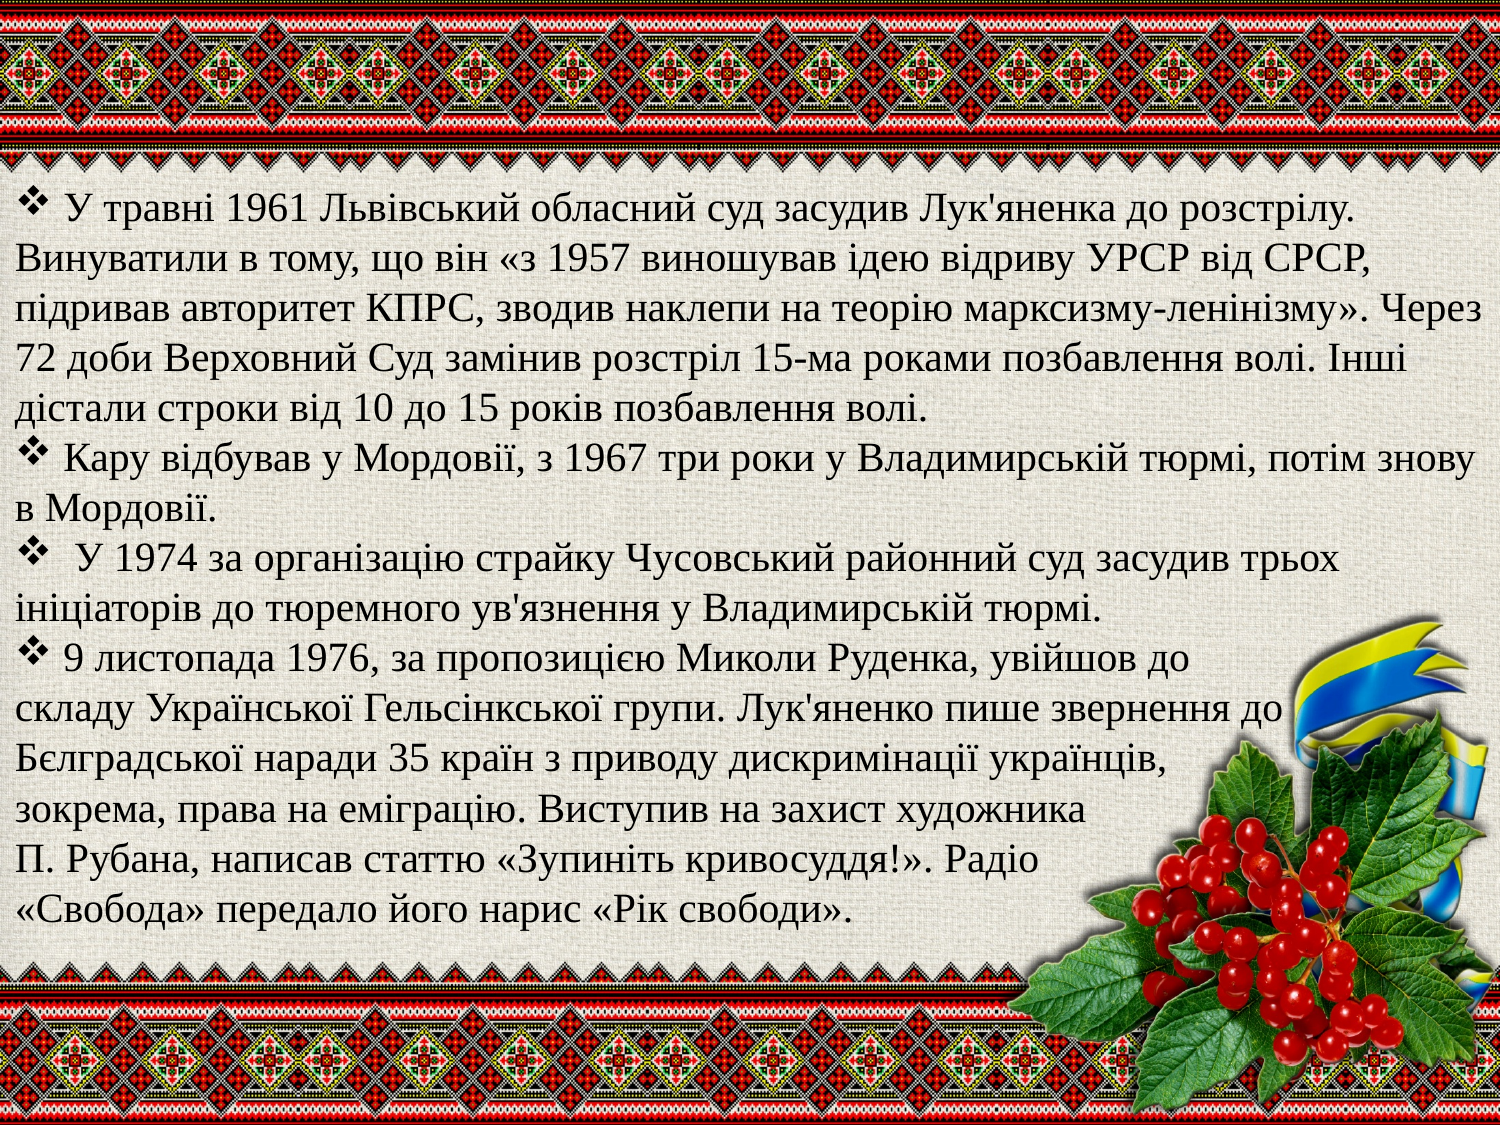

У травні 1961 Львівський обласний суд засудив Лук'яненка до розстрілу. Винуватили в тому, що він «з 1957 виношував ідею відриву УРСР від СРСР, підривав авторитет КПРС, зводив наклепи на теорію марксизму-ленінізму». Через 72 доби Верховний Суд замінив розстріл 15-ма роками позбавлення волі. Інші дістали строки від 10 до 15 років позбавлення волі.
 Кару відбував у Мордовії, з 1967 три роки у Владимирській тюрмі, потім знову в Мордовії.
  У 1974 за організацію страйку Чусовський районний суд засудив трьох ініціаторів до тюремного ув'язнення у Владимирській тюрмі.
 9 листопада 1976, за пропозицією Миколи Руденка, увійшов до складу Української Гельсінкської групи. Лук'яненко пише звернення до Бєлградської наради 35 країн з приводу дискримінації українців,                   зокрема, права на еміграцію. Виступив на захист художника                      П. Рубана, написав статтю «Зупиніть кривосуддя!». Радіо
«Свобода» передало його нарис «Рік свободи».